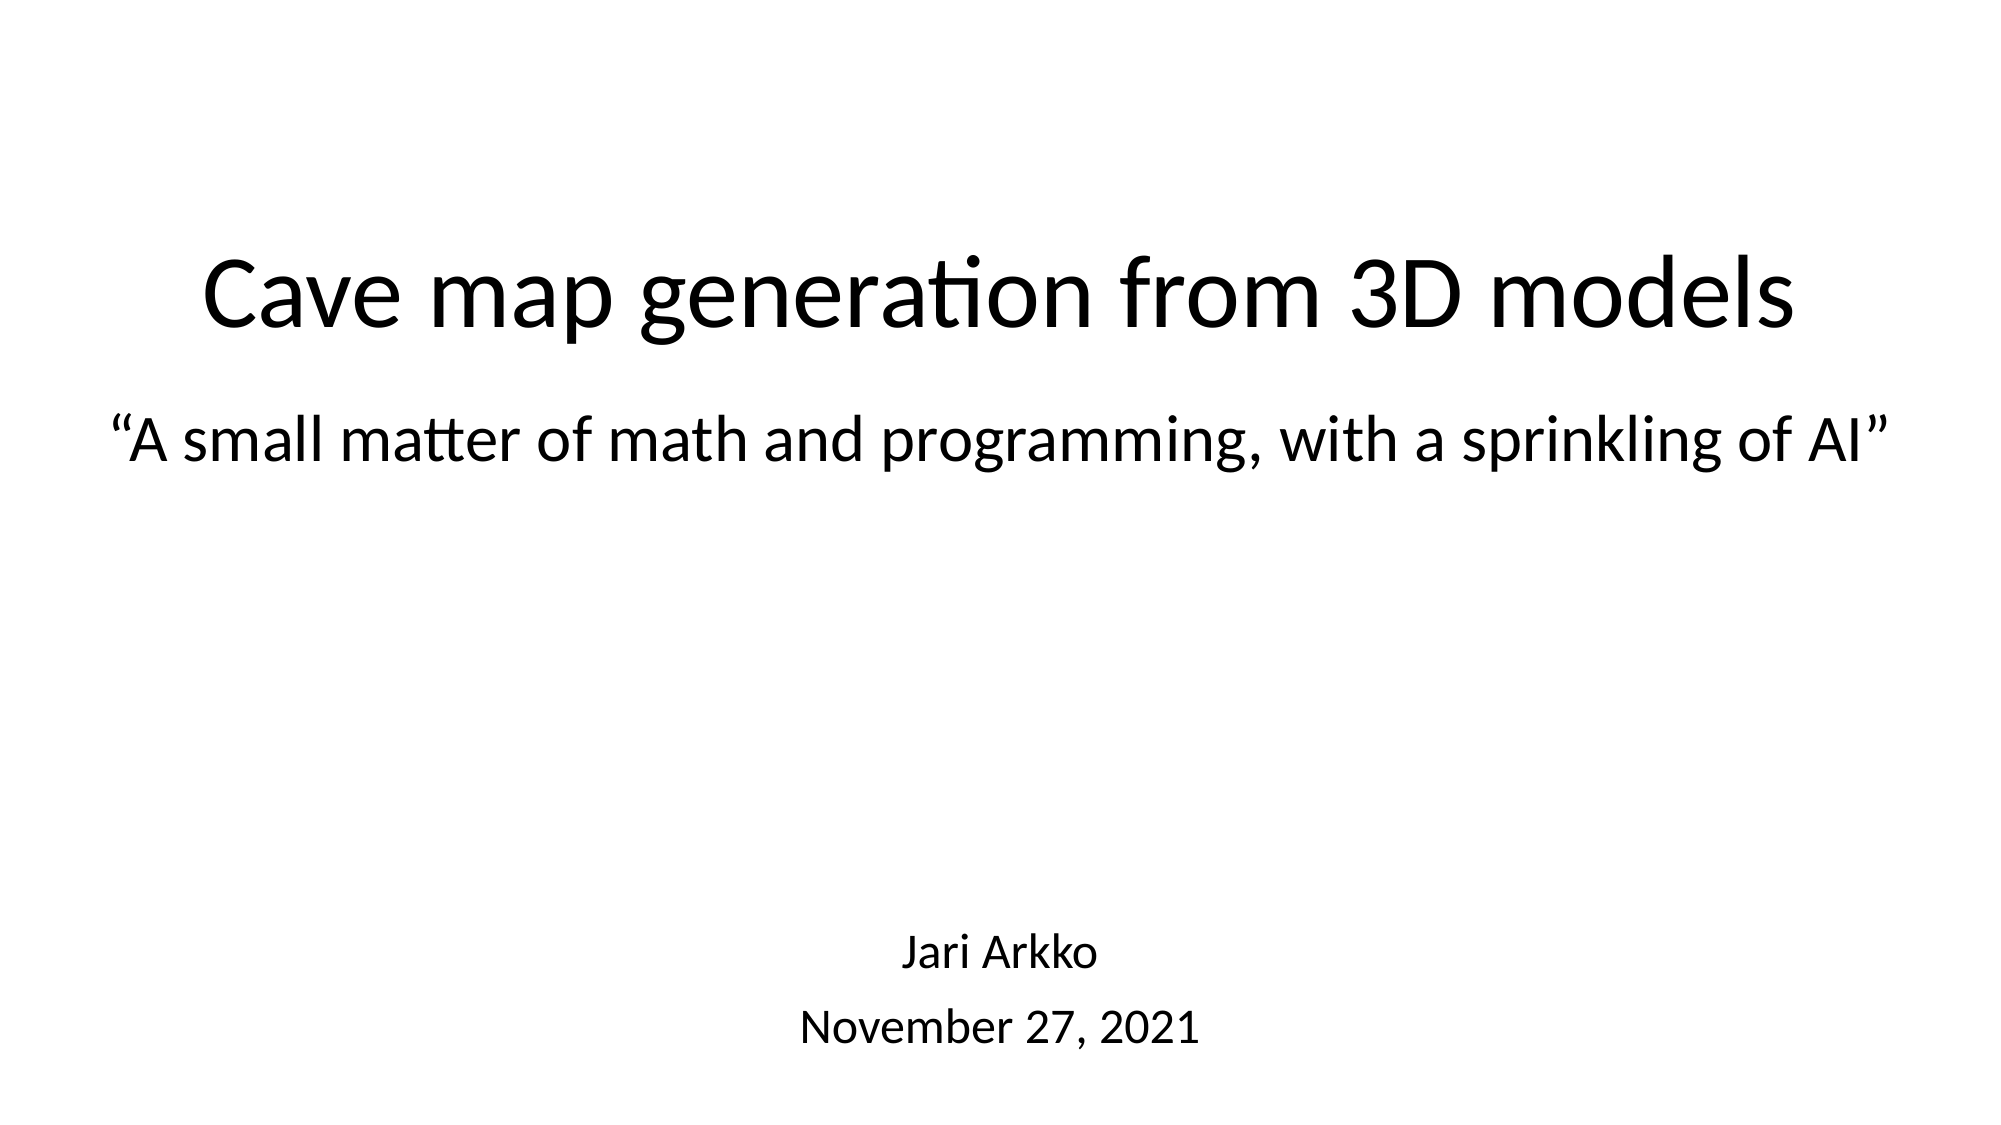

# Cave map generation from 3D models “A small matter of math and programming, with a sprinkling of AI”

Jari Arkko
November 27, 2021